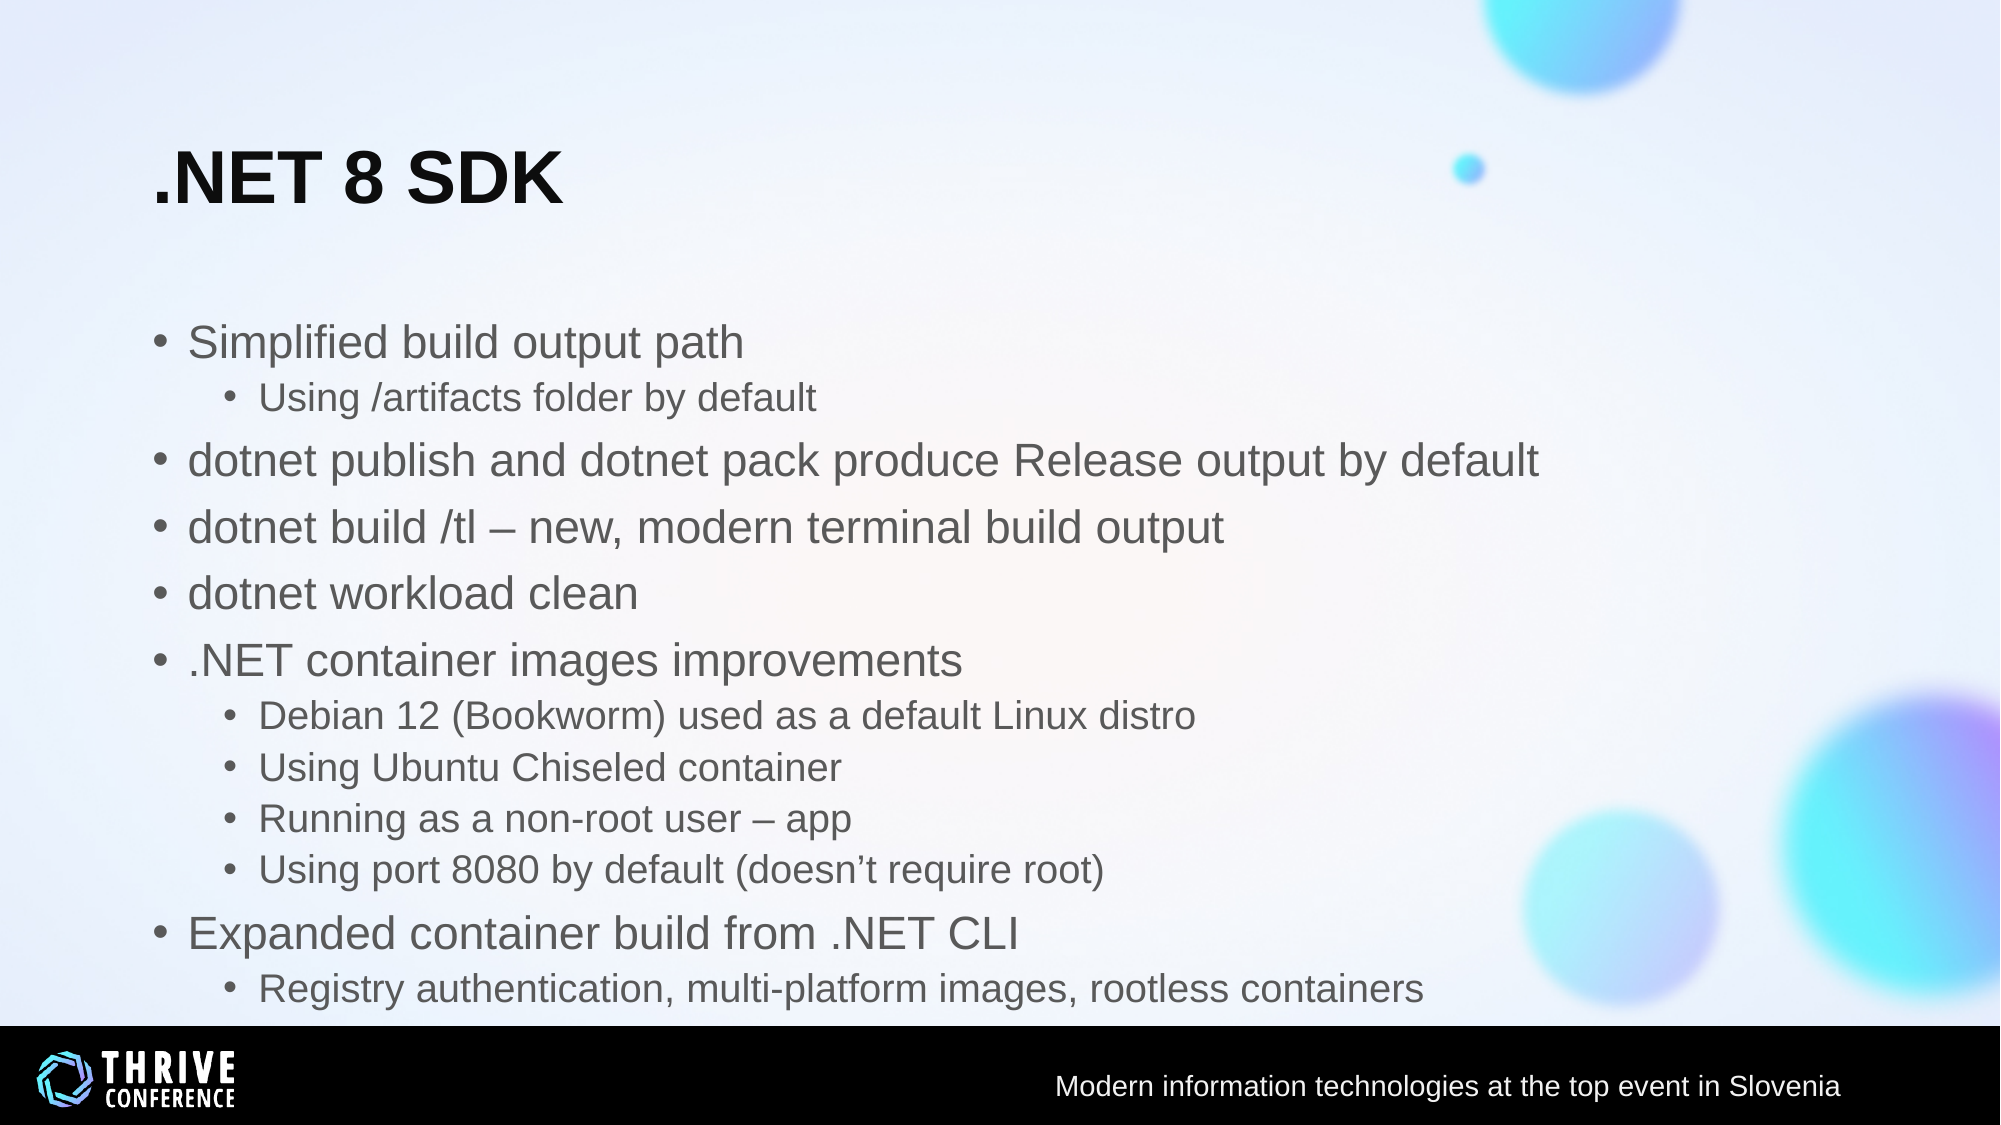

# .NET 8 SDK
Simplified build output path
Using /artifacts folder by default
dotnet publish and dotnet pack produce Release output by default
dotnet build /tl – new, modern terminal build output
dotnet workload clean
.NET container images improvements
Debian 12 (Bookworm) used as a default Linux distro
Using Ubuntu Chiseled container
Running as a non-root user – app
Using port 8080 by default (doesn’t require root)
Expanded container build from .NET CLI
Registry authentication, multi-platform images, rootless containers